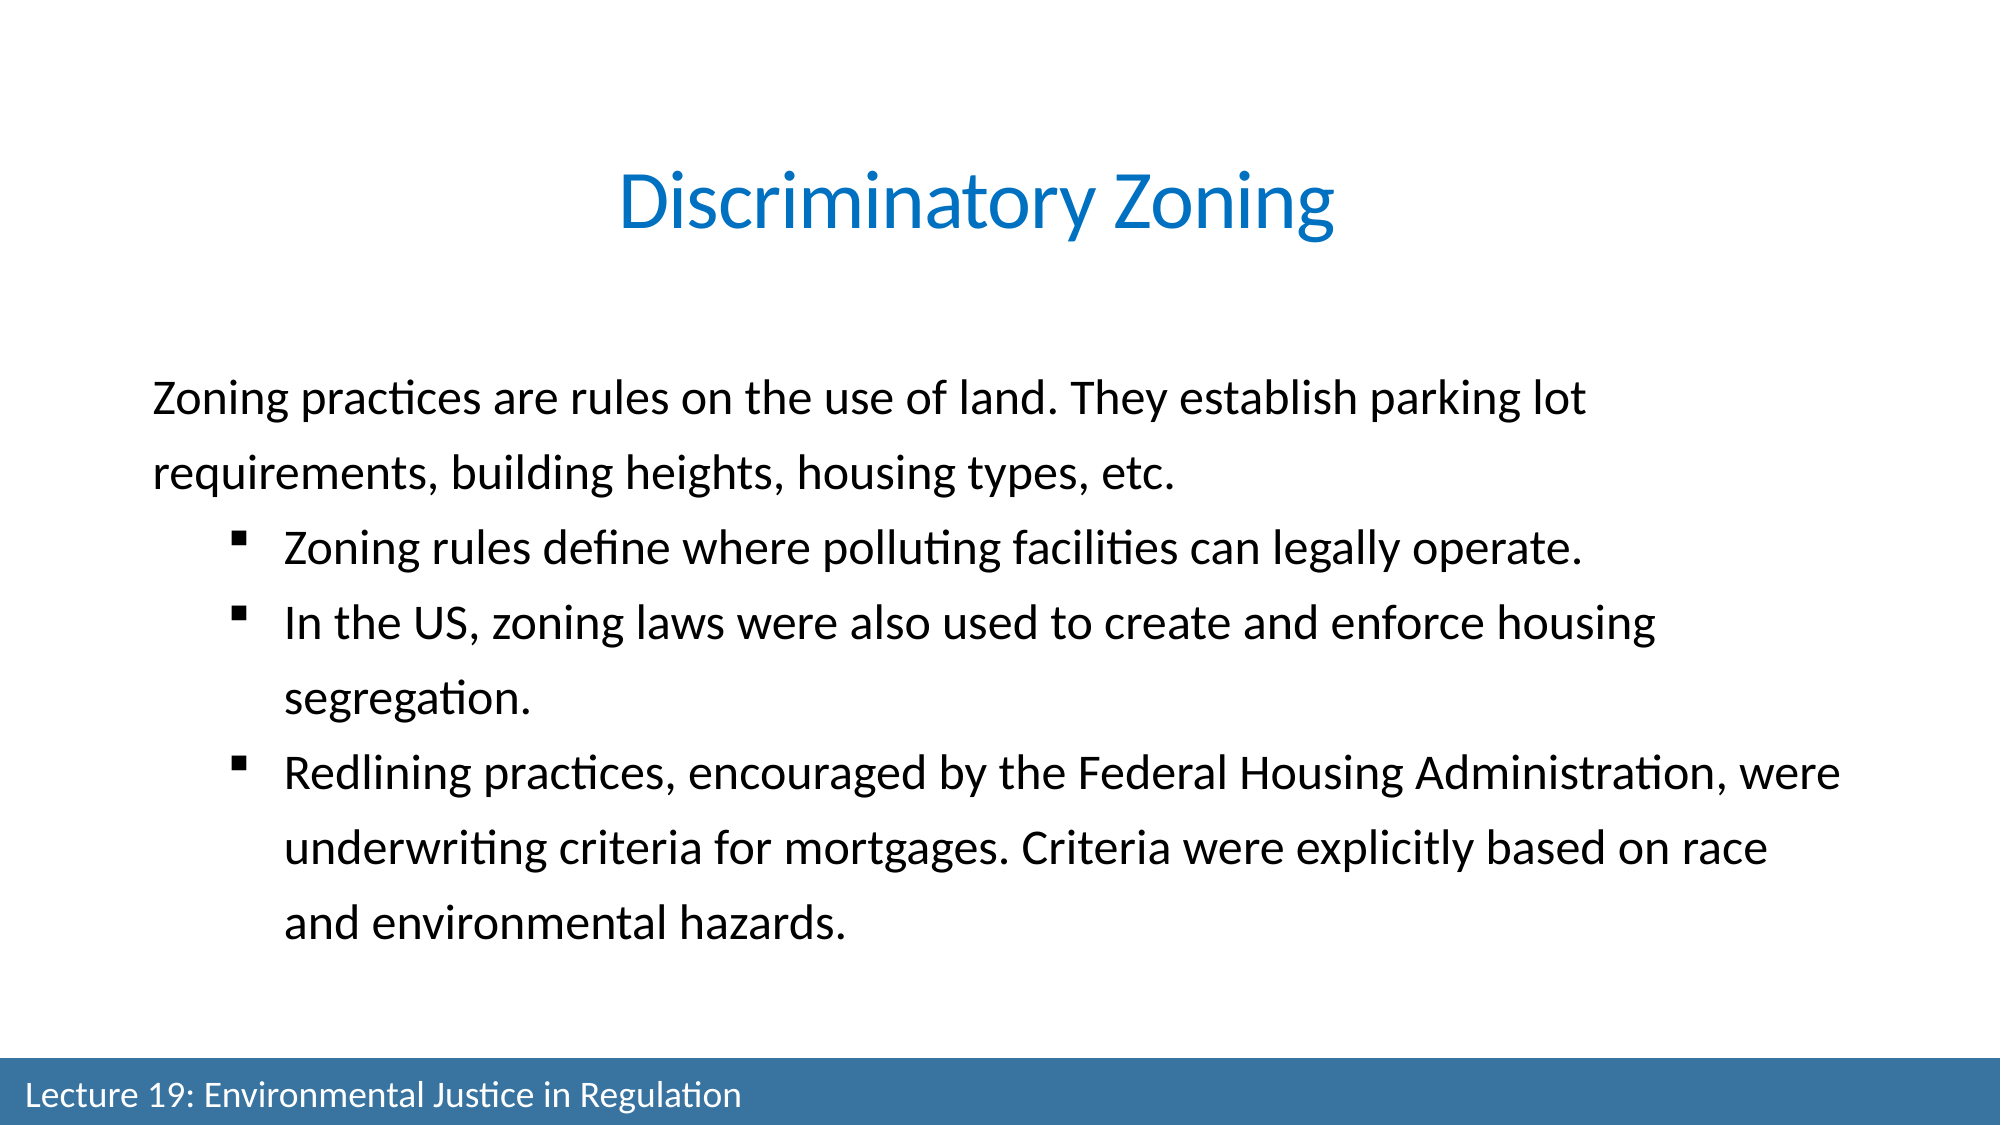

Discriminatory Zoning
Zoning practices are rules on the use of land. They establish parking lot requirements, building heights, housing types, etc.
Zoning rules define where polluting facilities can legally operate.
In the US, zoning laws were also used to create and enforce housing segregation.
Redlining practices, encouraged by the Federal Housing Administration, were underwriting criteria for mortgages. Criteria were explicitly based on race and environmental hazards.